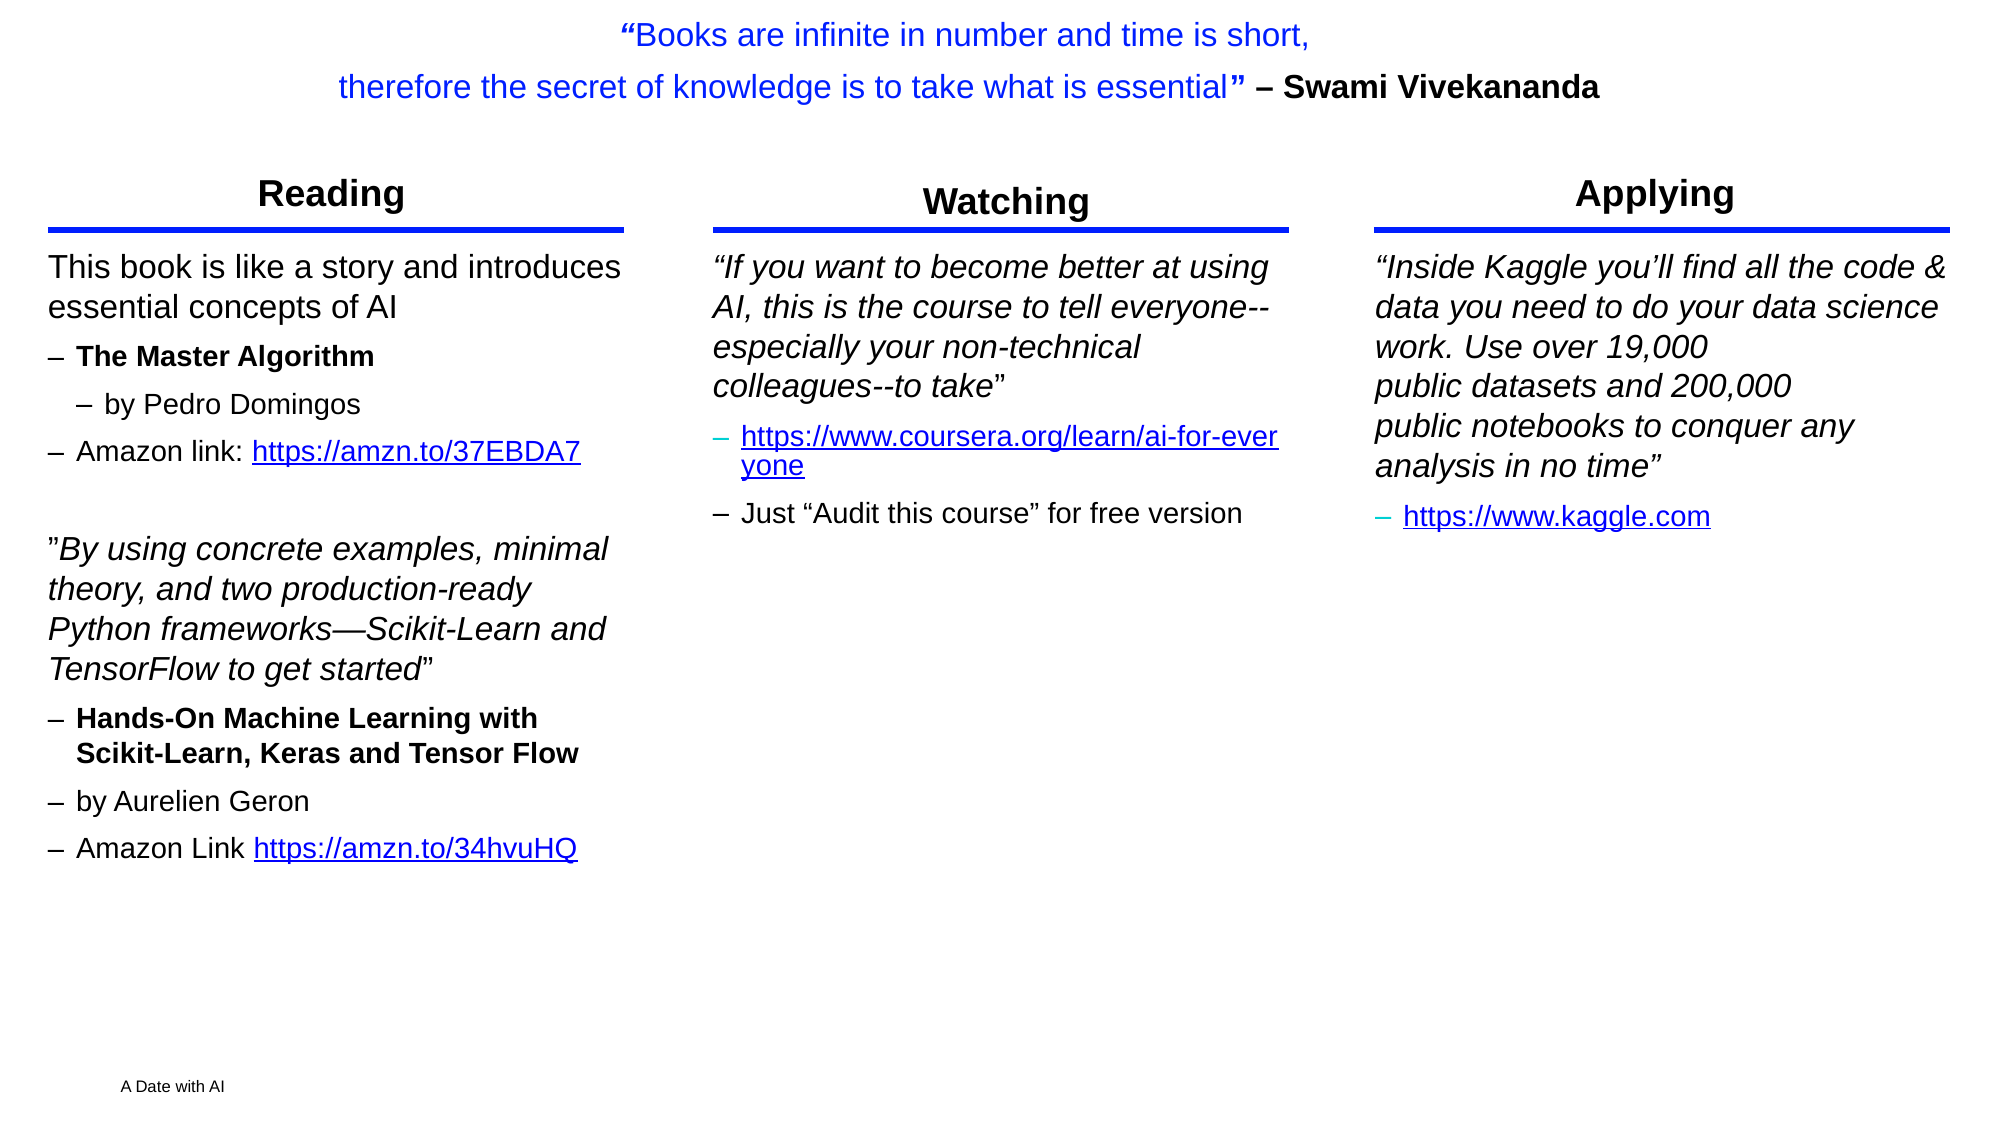

“Books are infinite in number and time is short,
 therefore the secret of knowledge is to take what is essential” – Swami Vivekananda
Reading
Applying
Watching
This book is like a story and introduces essential concepts of AI
The Master Algorithm
by Pedro Domingos
Amazon link: https://amzn.to/37EBDA7

”By using concrete examples, minimal theory, and two production-ready Python frameworks—Scikit-Learn and TensorFlow to get started”
Hands-On Machine Learning with Scikit-Learn, Keras and Tensor Flow
by Aurelien Geron
Amazon Link https://amzn.to/34hvuHQ
“If you want to become better at using AI, this is the course to tell everyone--especially your non-technical colleagues--to take”
https://www.coursera.org/learn/ai-for-everyone
Just “Audit this course” for free version
“Inside Kaggle you’ll find all the code & data you need to do your data science work. Use over 19,000 public datasets and 200,000 public notebooks to conquer any analysis in no time”
https://www.kaggle.com
A Date with AI
10